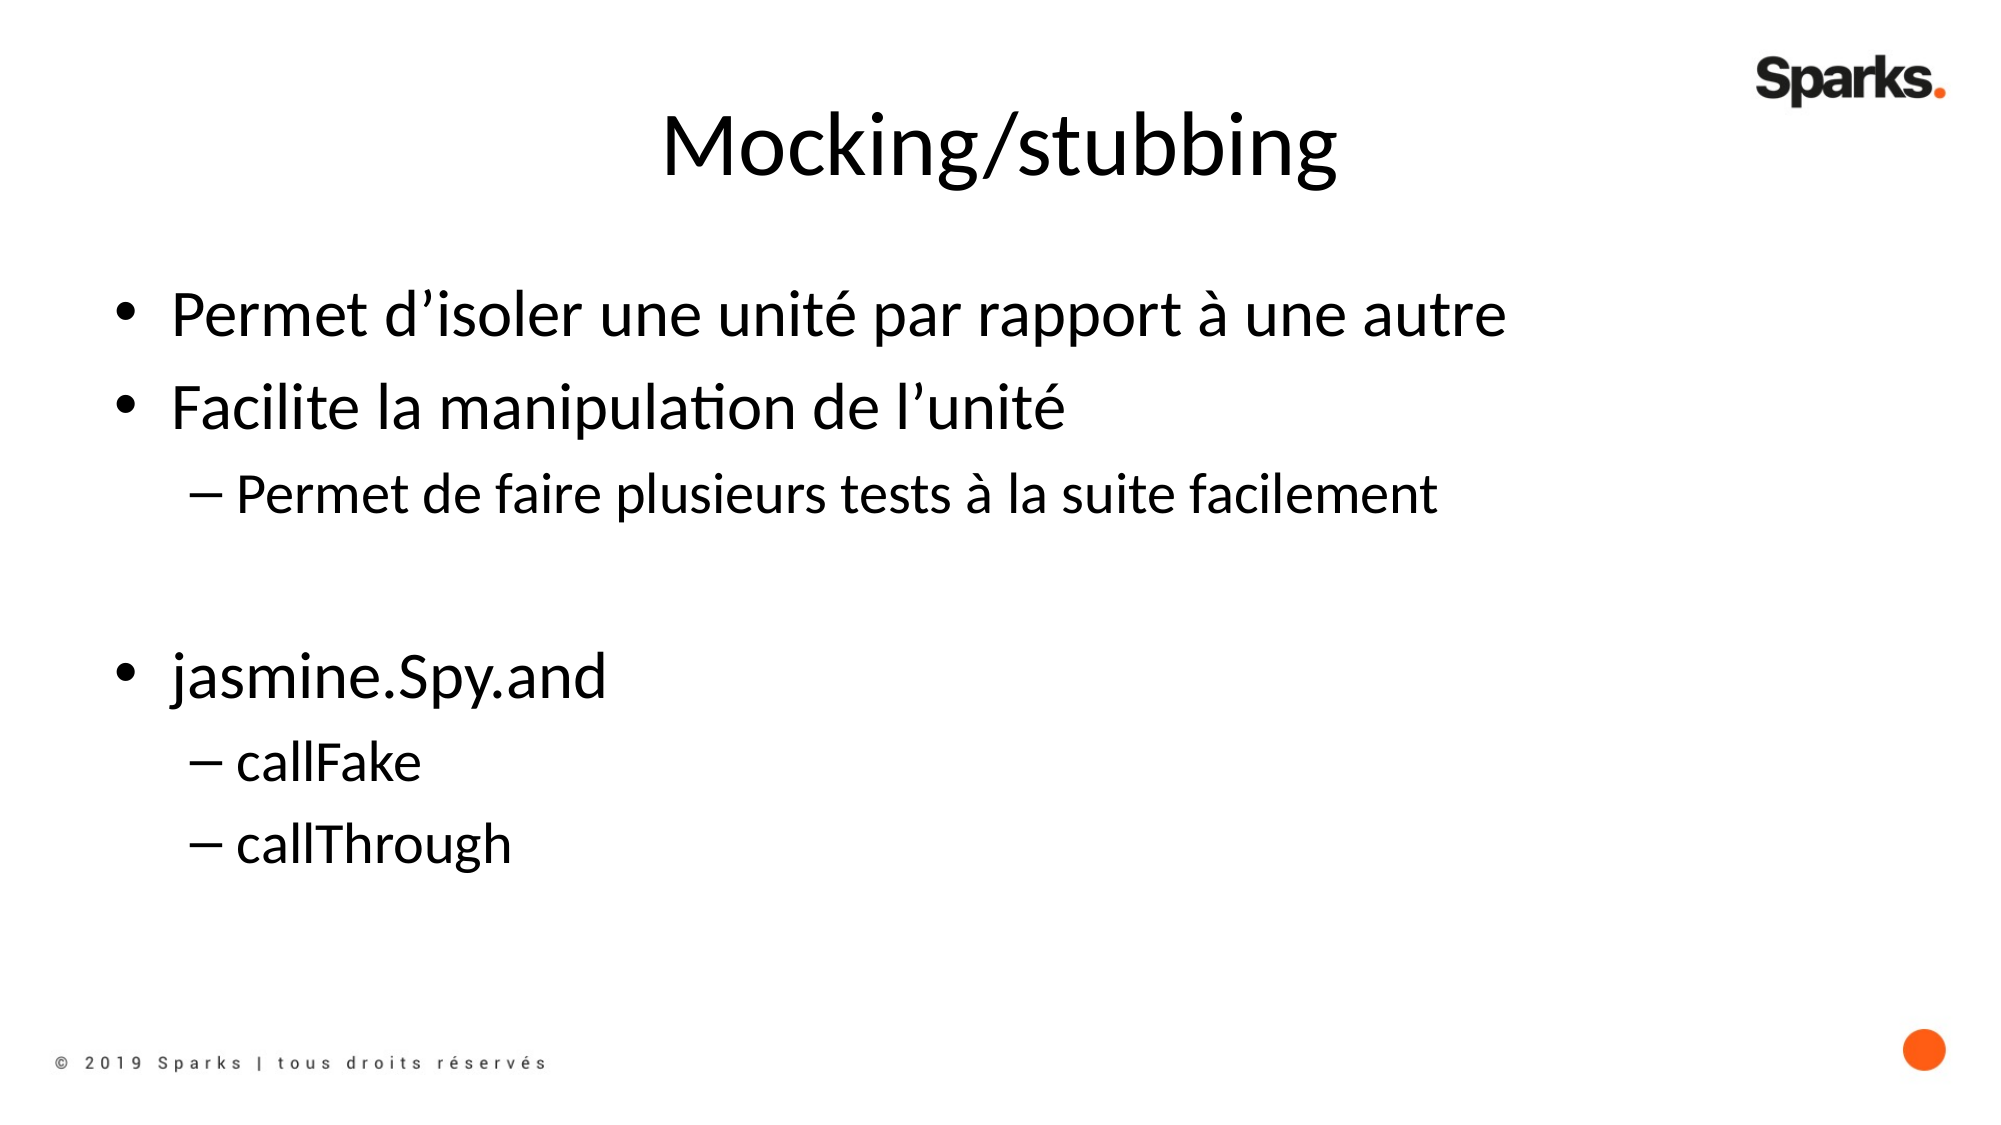

# Mocking/stubbing
Permet d’isoler une unité par rapport à une autre
Facilite la manipulation de l’unité
Permet de faire plusieurs tests à la suite facilement

jasmine.Spy.and
callFake
callThrough